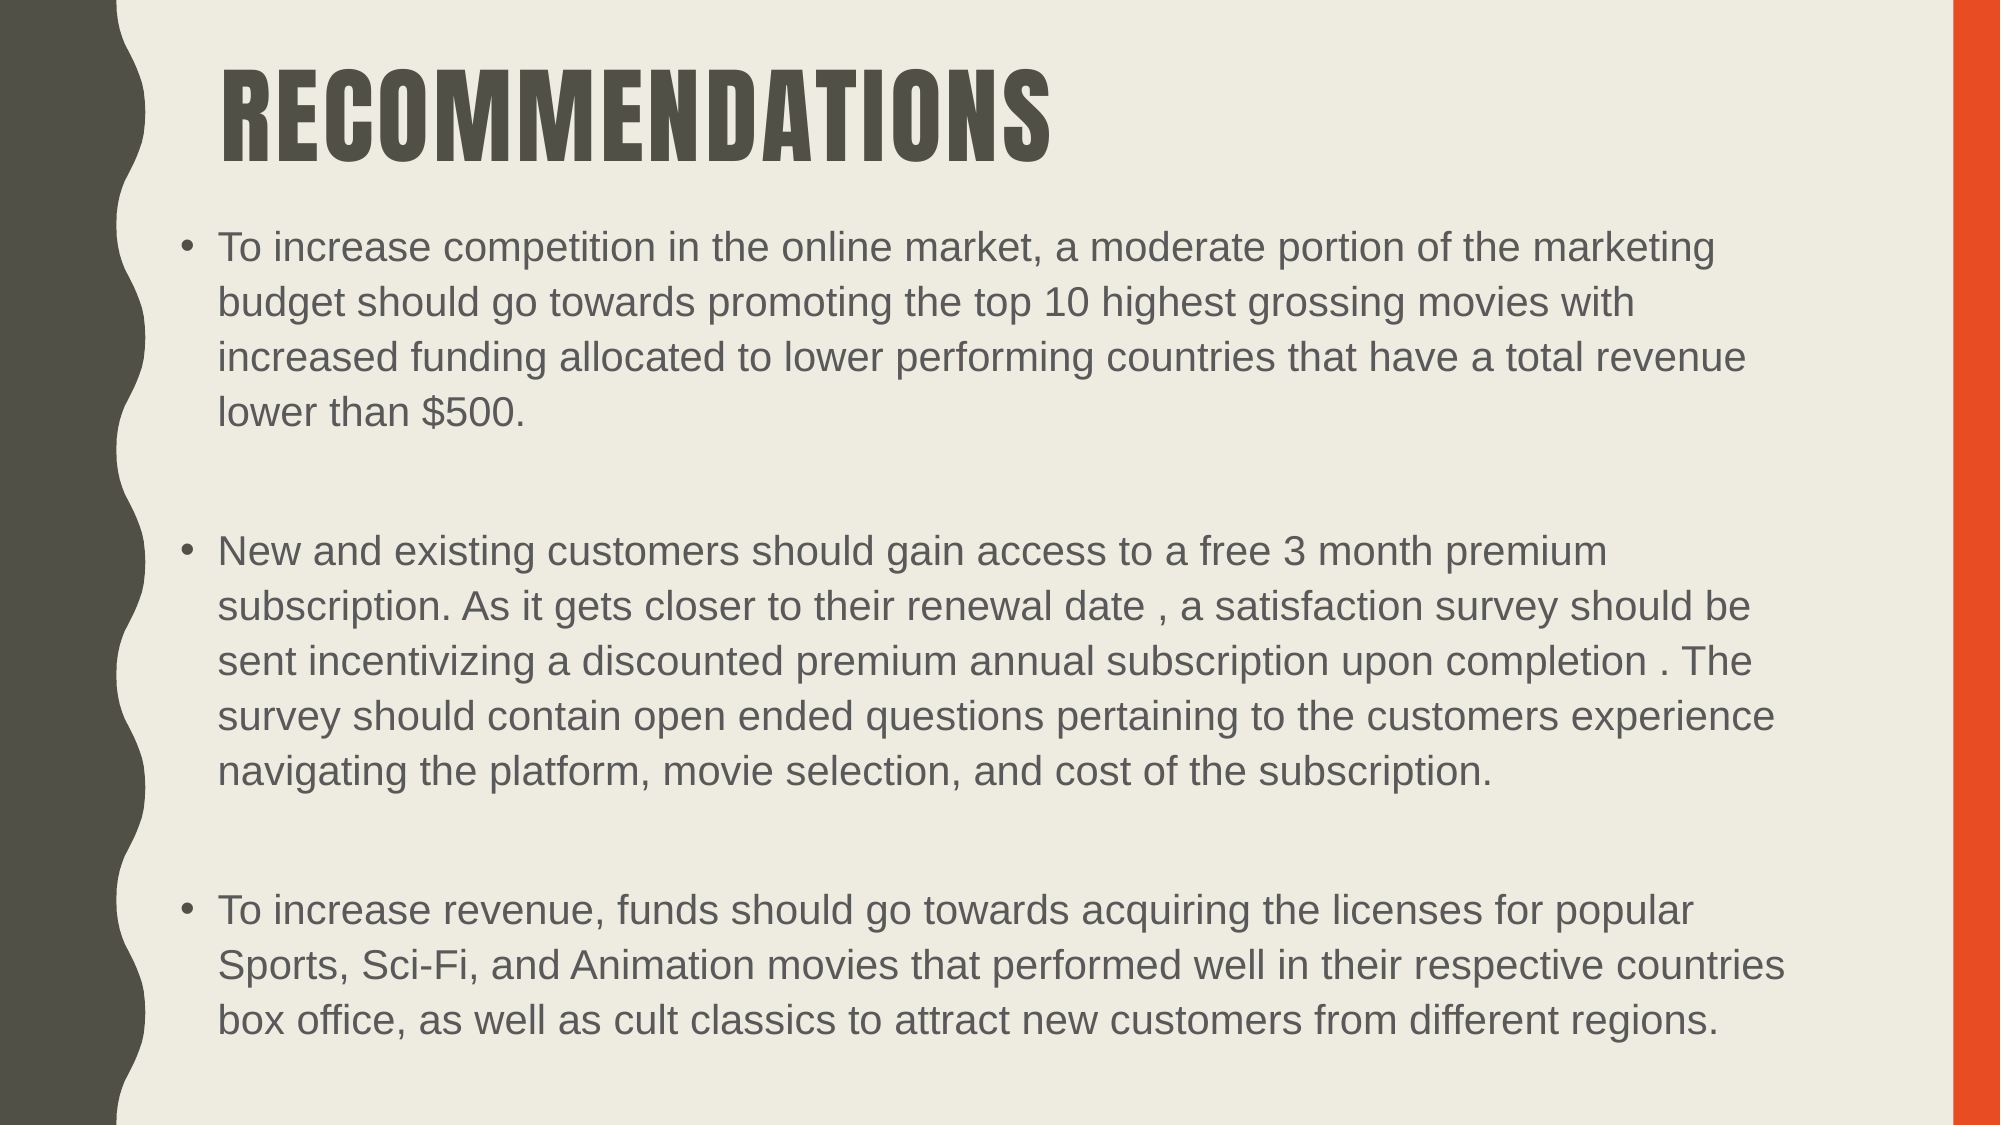

# Recommendations
To increase competition in the online market, a moderate portion of the marketing budget should go towards promoting the top 10 highest grossing movies with increased funding allocated to lower performing countries that have a total revenue lower than $500.

New and existing customers should gain access to a free 3 month premium subscription. As it gets closer to their renewal date , a satisfaction survey should be sent incentivizing a discounted premium annual subscription upon completion . The survey should contain open ended questions pertaining to the customers experience navigating the platform, movie selection, and cost of the subscription.

To increase revenue, funds should go towards acquiring the licenses for popular Sports, Sci-Fi, and Animation movies that performed well in their respective countries box office, as well as cult classics to attract new customers from different regions.